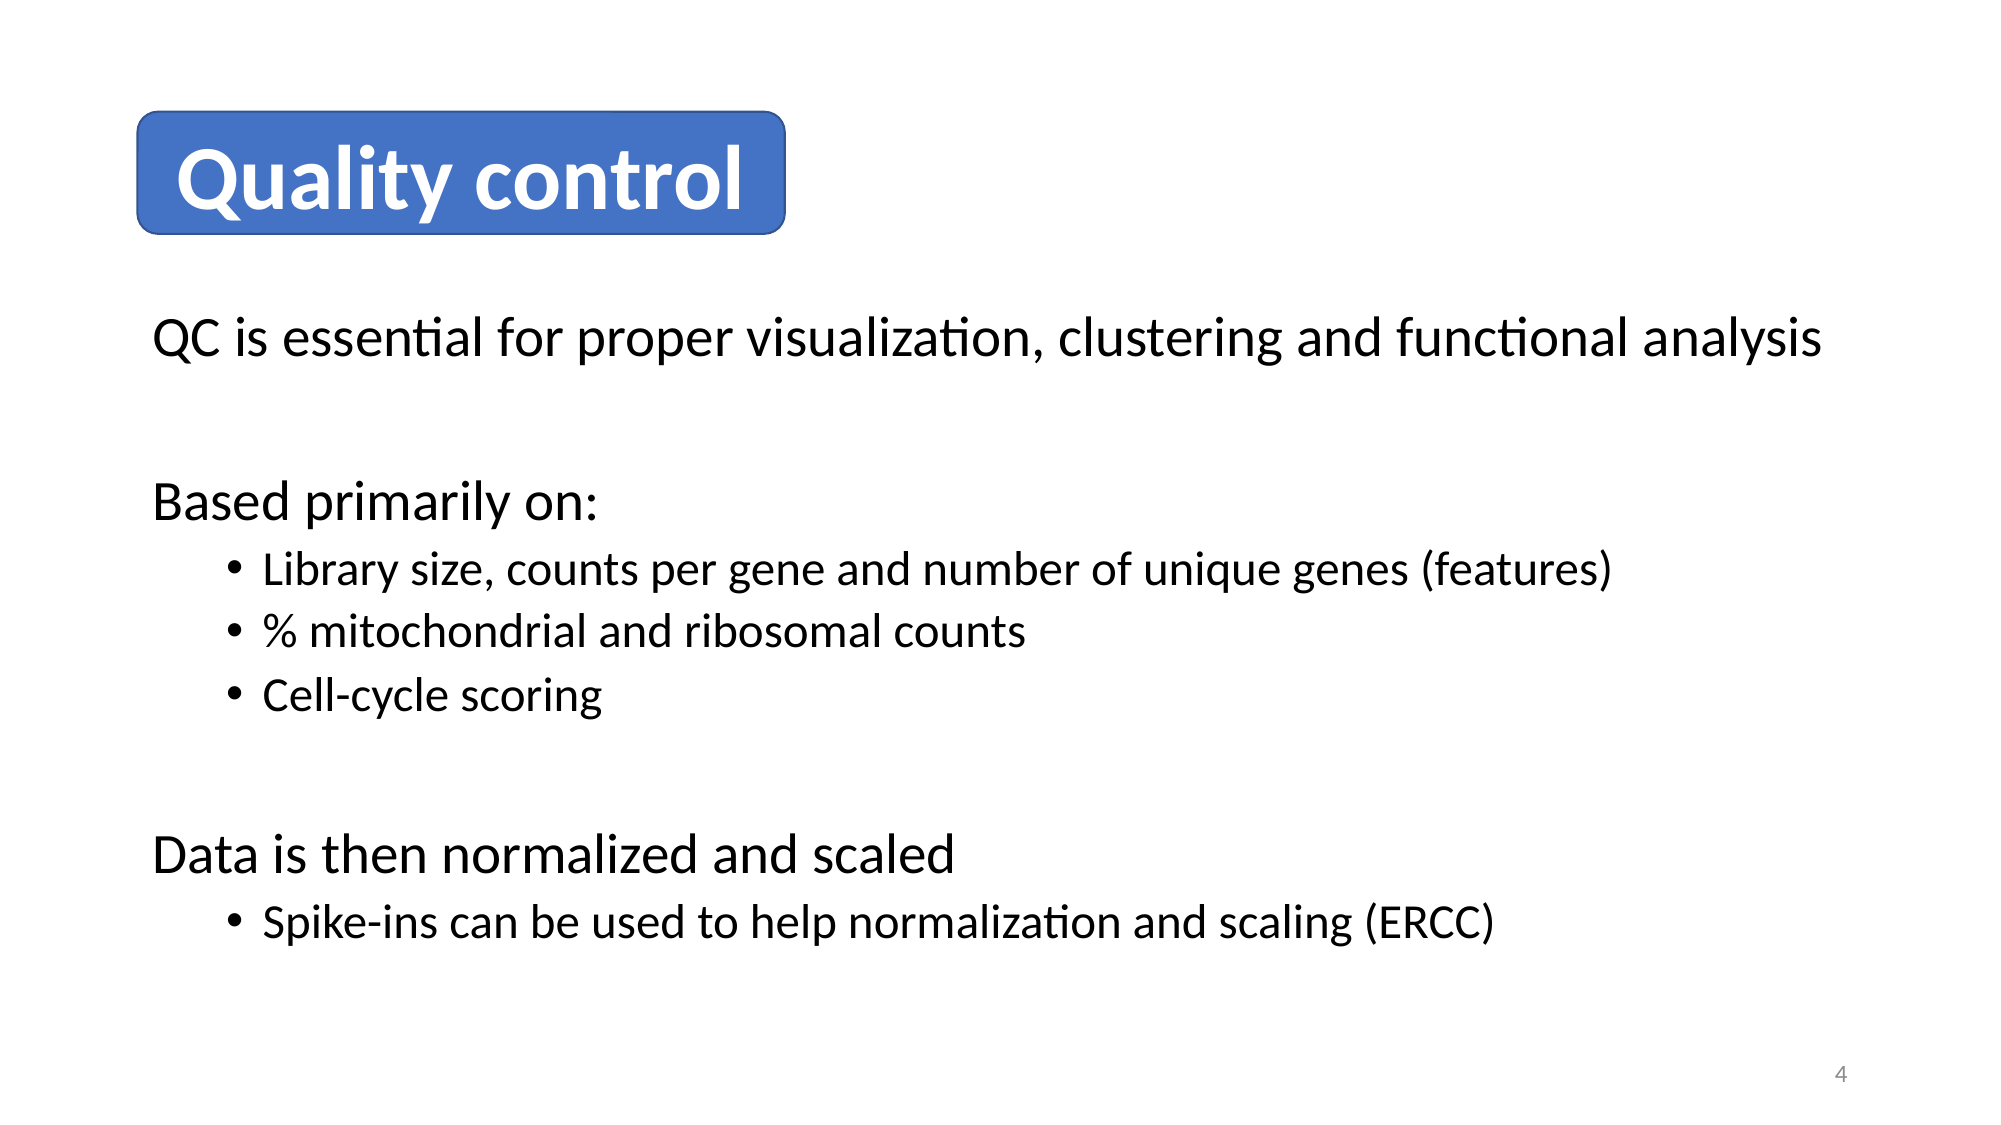

Quality control
QC is essential for proper visualization, clustering and functional analysis

Based primarily on:
Library size, counts per gene and number of unique genes (features)
% mitochondrial and ribosomal counts
Cell-cycle scoring

Data is then normalized and scaled
Spike-ins can be used to help normalization and scaling (ERCC)
4